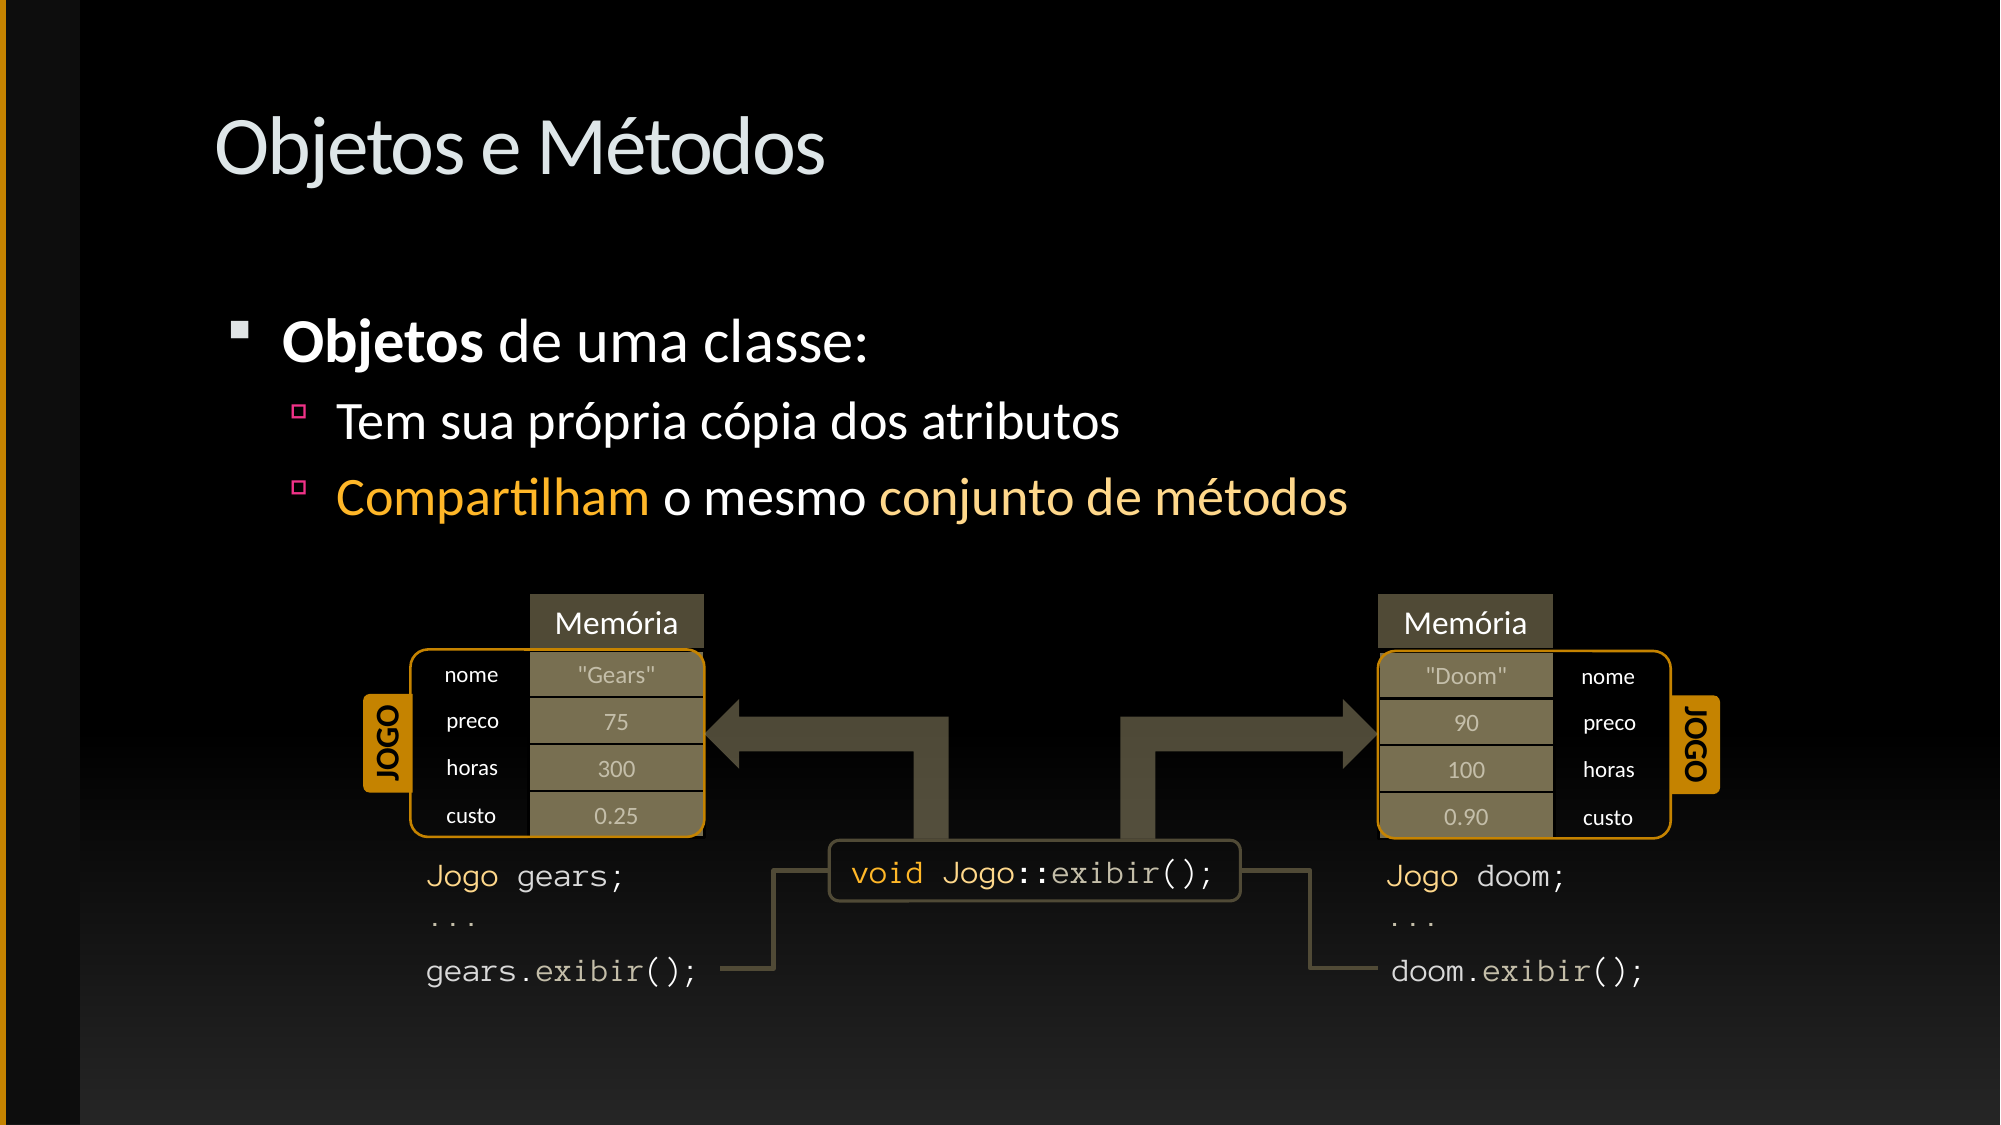

# Objetos e Métodos
Objetos de uma classe:
Tem sua própria cópia dos atributos
Compartilham o mesmo conjunto de métodos
Memória

"Gears"
nome
75
preco
Jogo
300
horas
0.25
custo
Memória

"Doom"
nome
90
preco
Jogo
100
horas
0.90
custo

void Jogo::exibir();
Jogo gears;
...
Jogo doom;
...
doom.exibir();
gears.exibir();